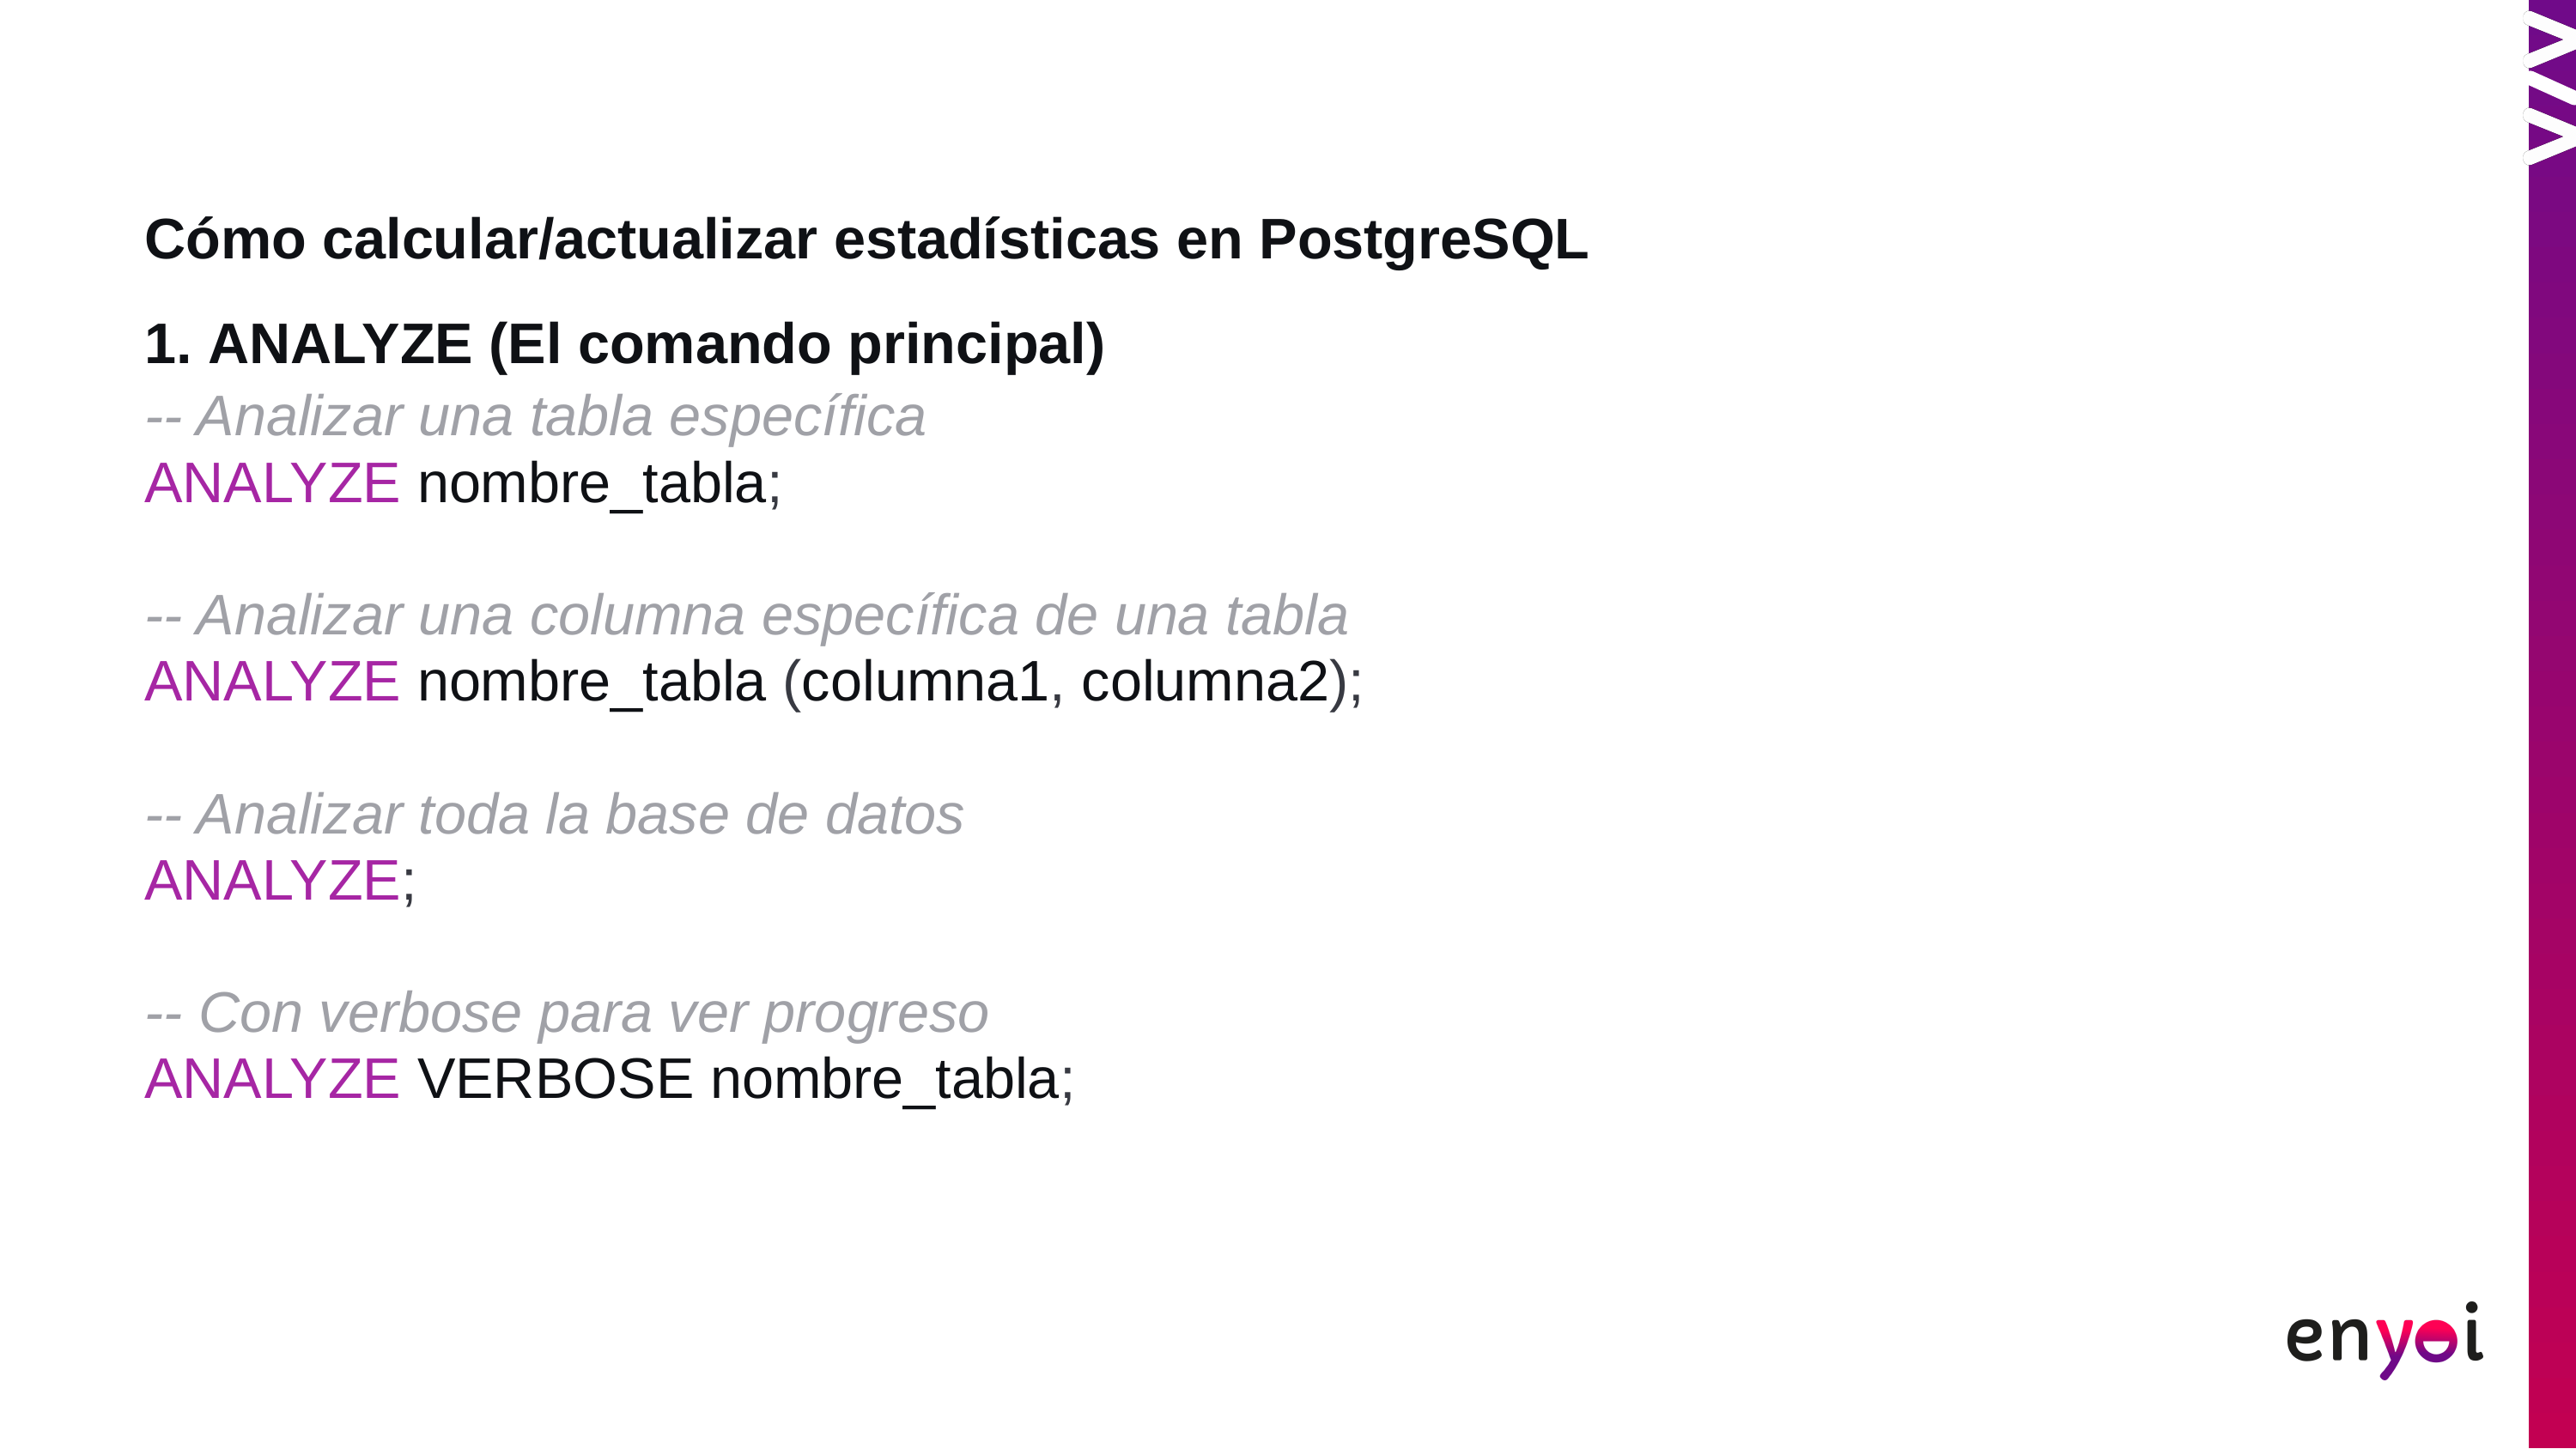

Cómo calcular/actualizar estadísticas en PostgreSQL
1. ANALYZE (El comando principal)
-- Analizar una tabla específica
ANALYZE nombre_tabla;

-- Analizar una columna específica de una tabla
ANALYZE nombre_tabla (columna1, columna2);

-- Analizar toda la base de datos
ANALYZE;

-- Con verbose para ver progreso
ANALYZE VERBOSE nombre_tabla;